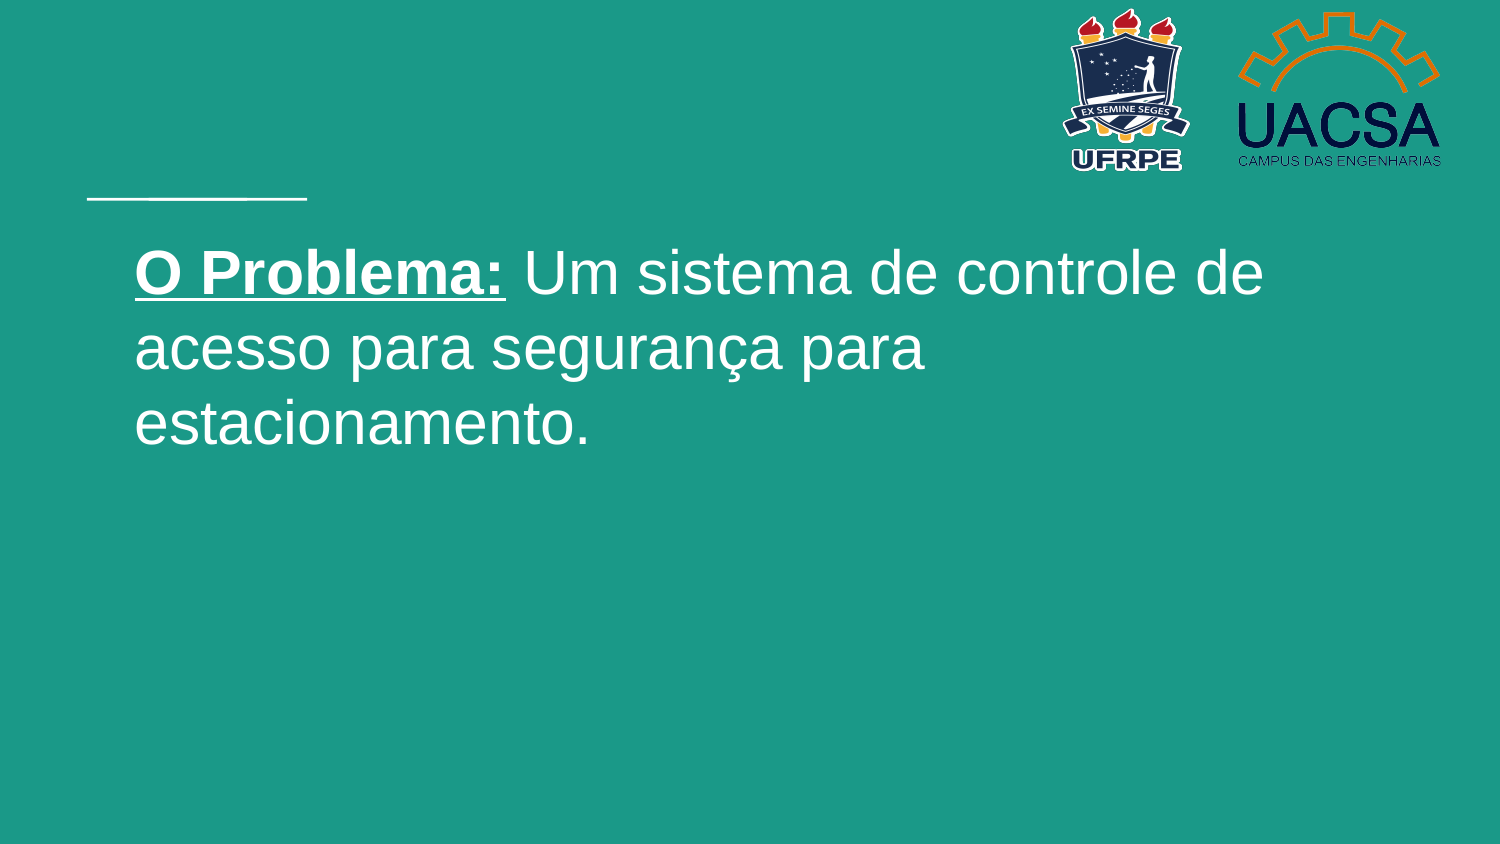

# O Problema: Um sistema de controle de acesso para segurança para estacionamento.